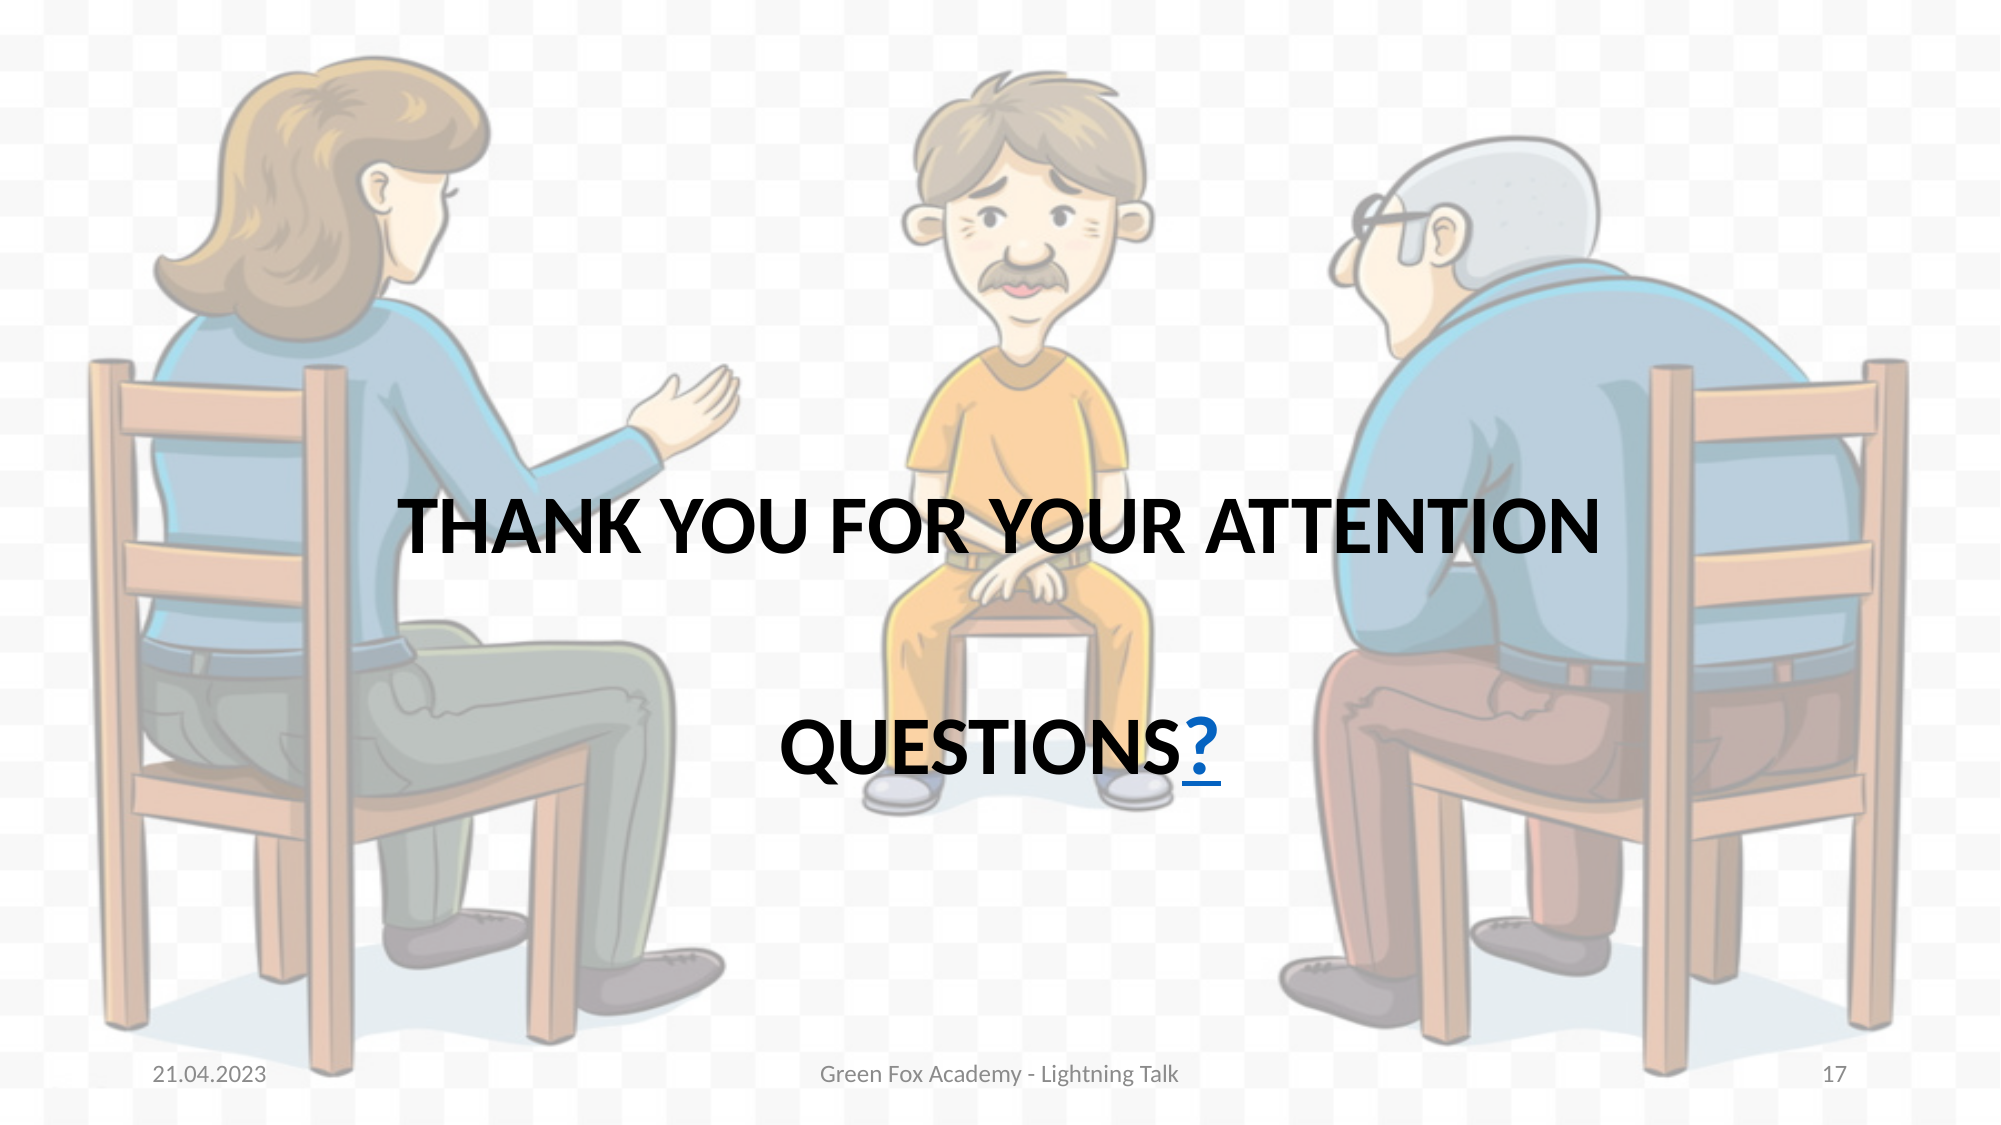

#

THANK YOU FOR YOUR ATTENTION

QUESTIONS?
21.04.2023
Green Fox Academy - Lightning Talk
17